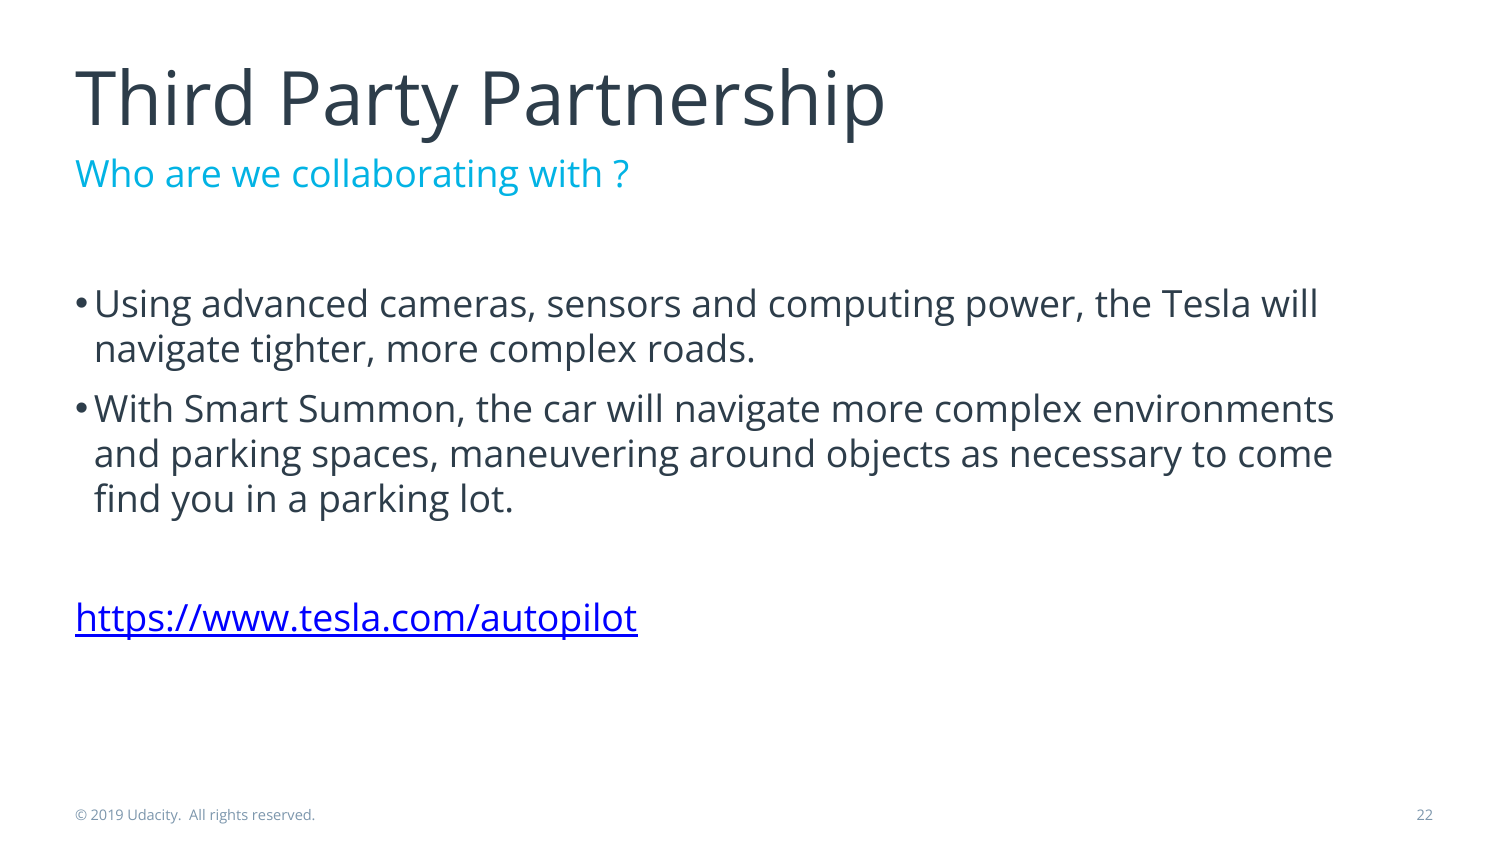

# Third Party Partnership
Who are we collaborating with ?
Using advanced cameras, sensors and computing power, the Tesla will navigate tighter, more complex roads.
With Smart Summon, the car will navigate more complex environments and parking spaces, maneuvering around objects as necessary to come find you in a parking lot.

https://www.tesla.com/autopilot

© 2019 Udacity.  All rights reserved.
22